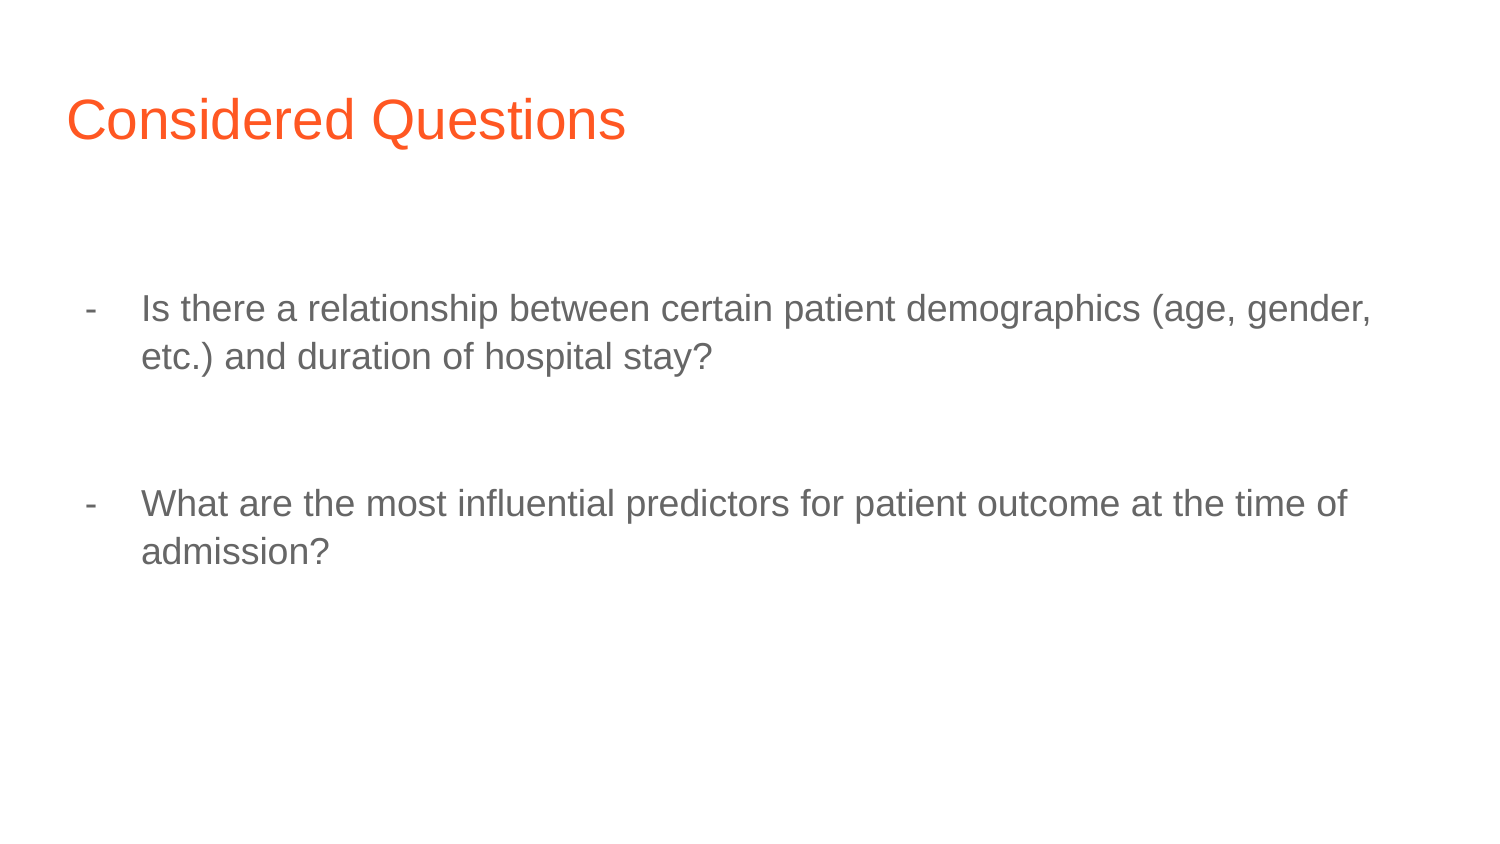

# Considered Questions
Is there a relationship between certain patient demographics (age, gender, etc.) and duration of hospital stay?

What are the most influential predictors for patient outcome at the time of admission?